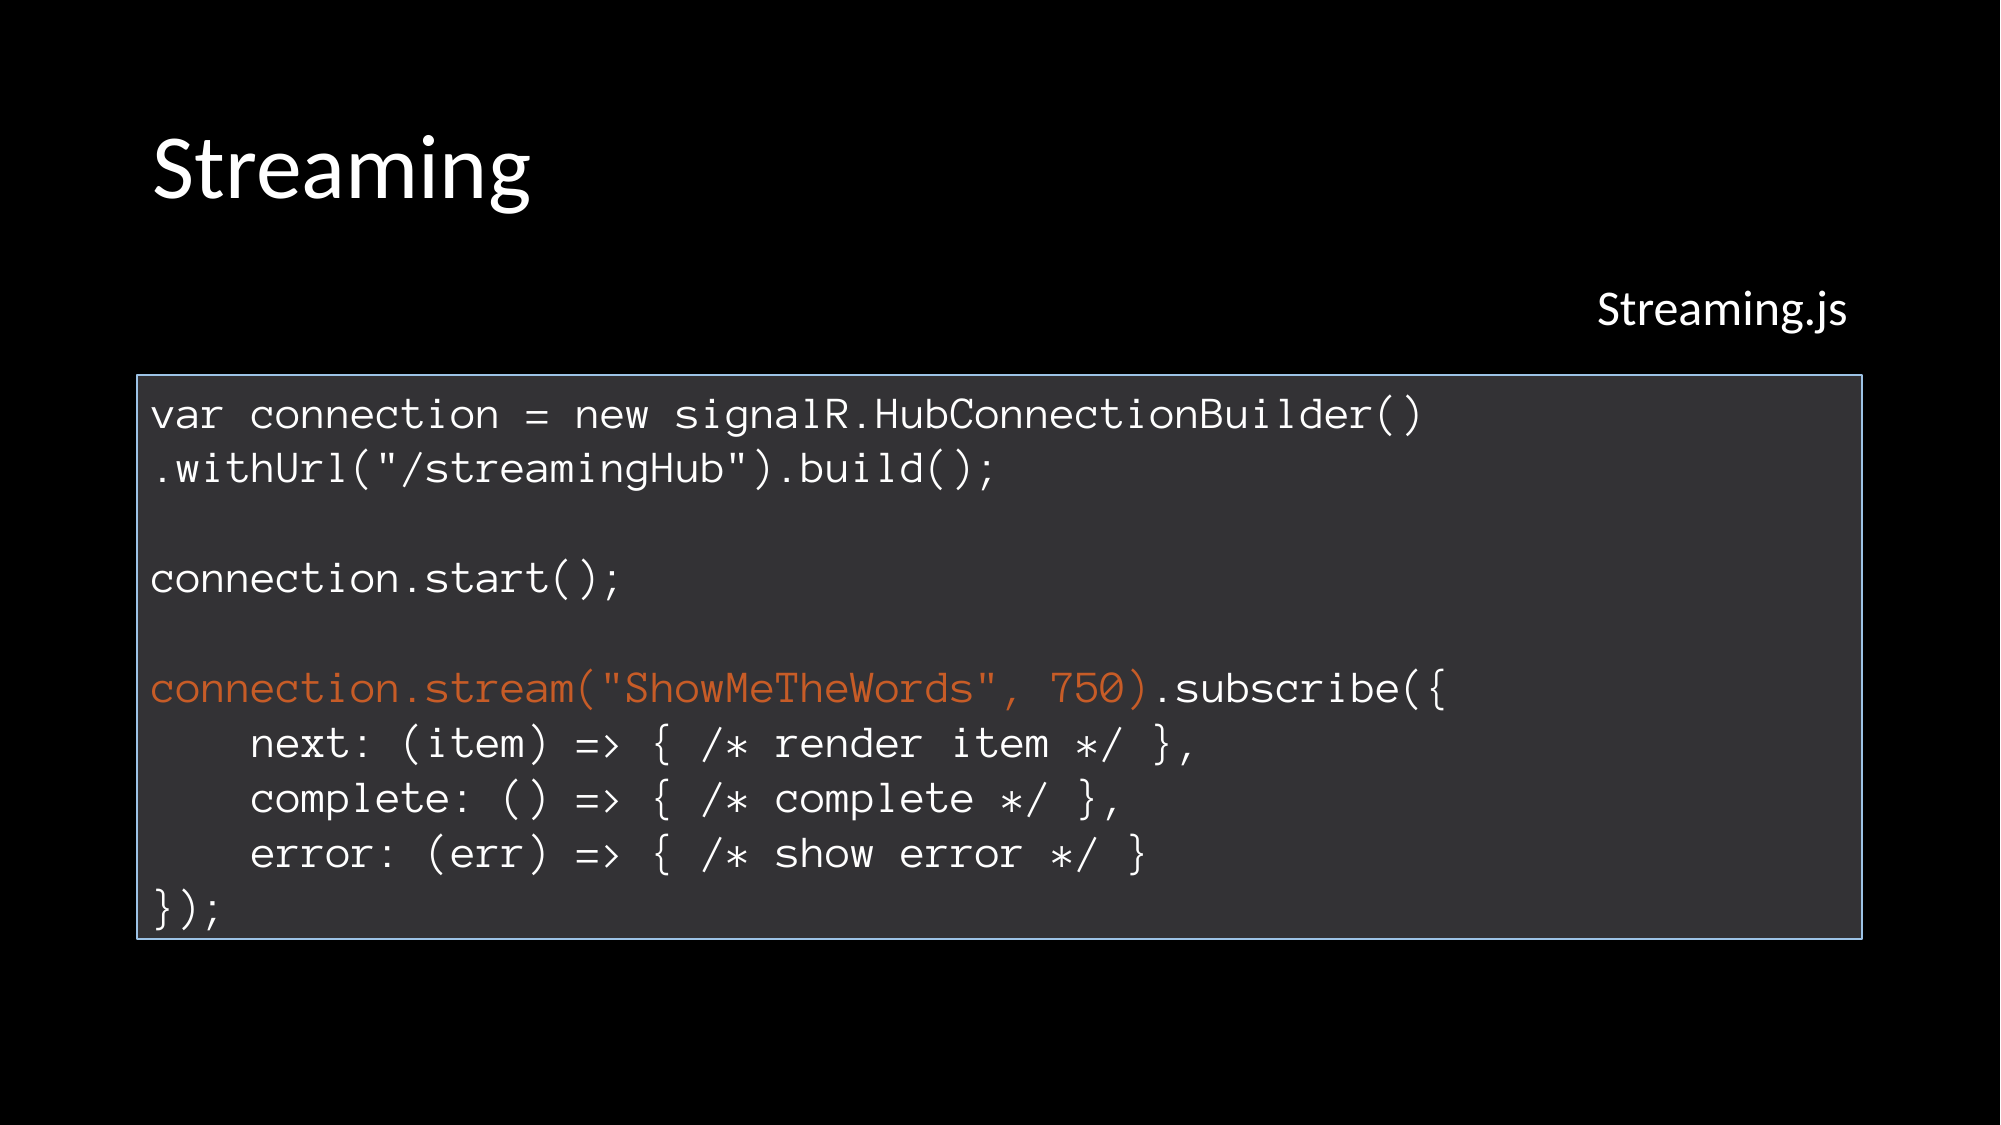

# Streaming
Streaming.js
var connection = new signalR.HubConnectionBuilder()
.withUrl("/streamingHub").build();

connection.start();

connection.stream("ShowMeTheWords", 750).subscribe({
    next: (item) => { /* render item */ },
    complete: () => { /* complete */ },
    error: (err) => { /* show error */ }
});